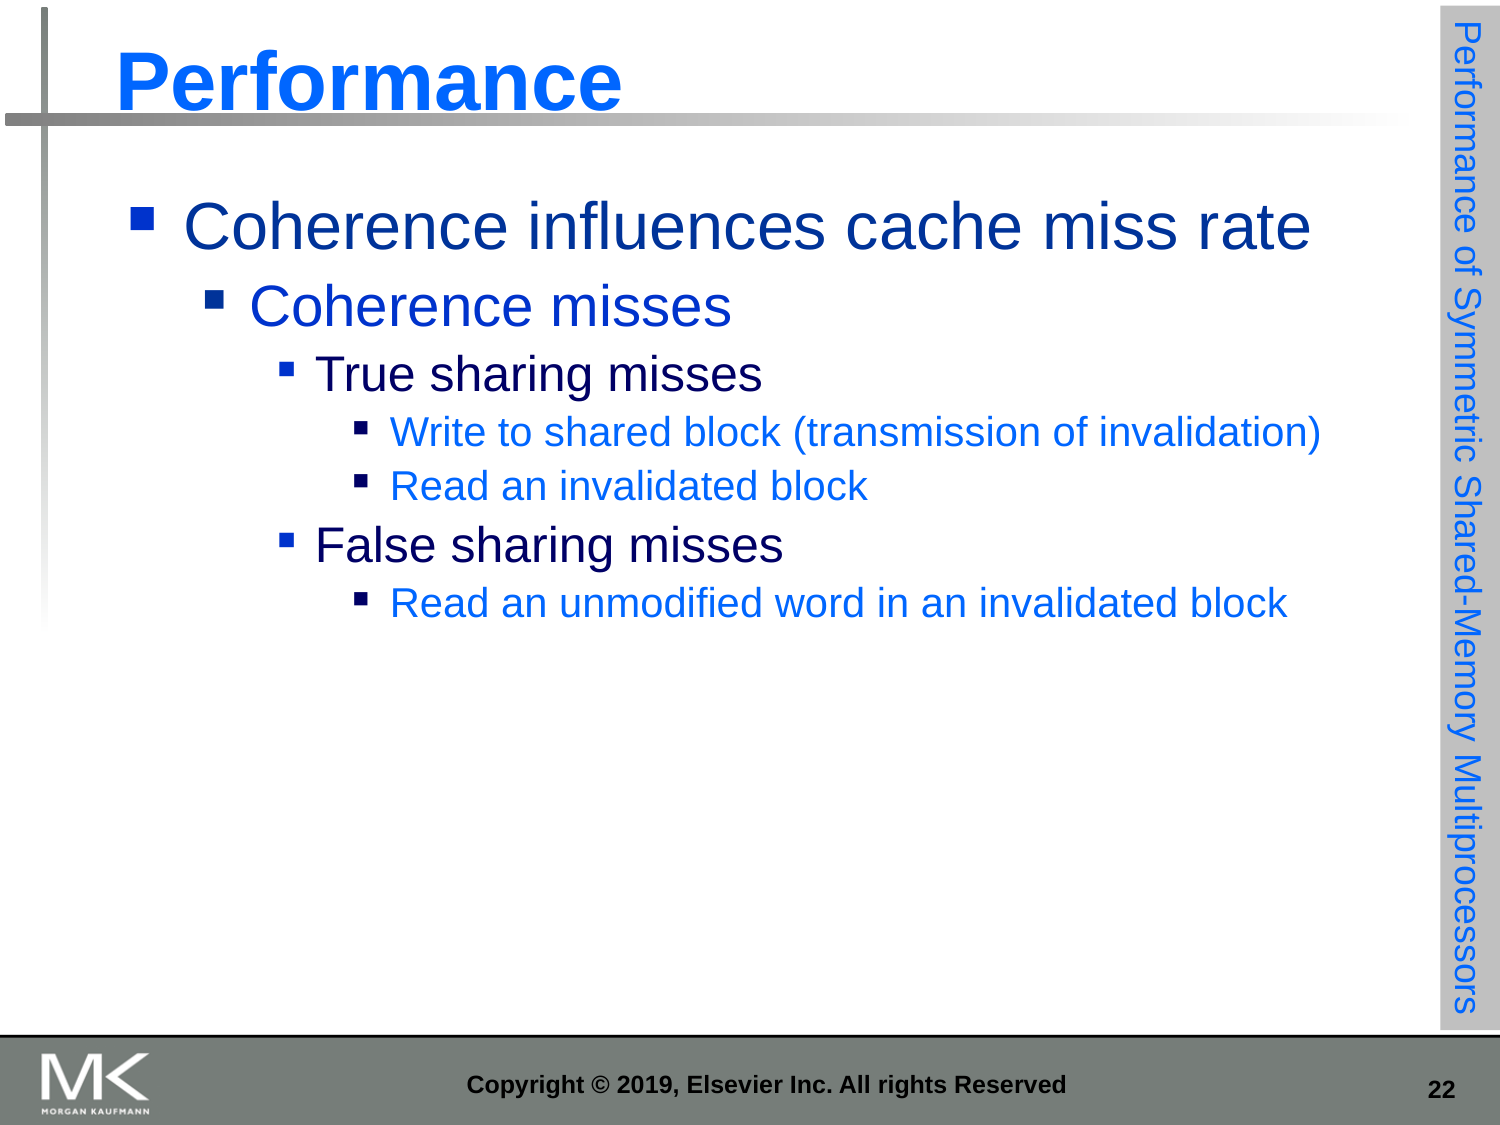

# Performance
Coherence influences cache miss rate
Coherence misses
True sharing misses
Write to shared block (transmission of invalidation)
Read an invalidated block
False sharing misses
Read an unmodified word in an invalidated block
Performance of Symmetric Shared-Memory Multiprocessors
Copyright © 2019, Elsevier Inc. All rights Reserved